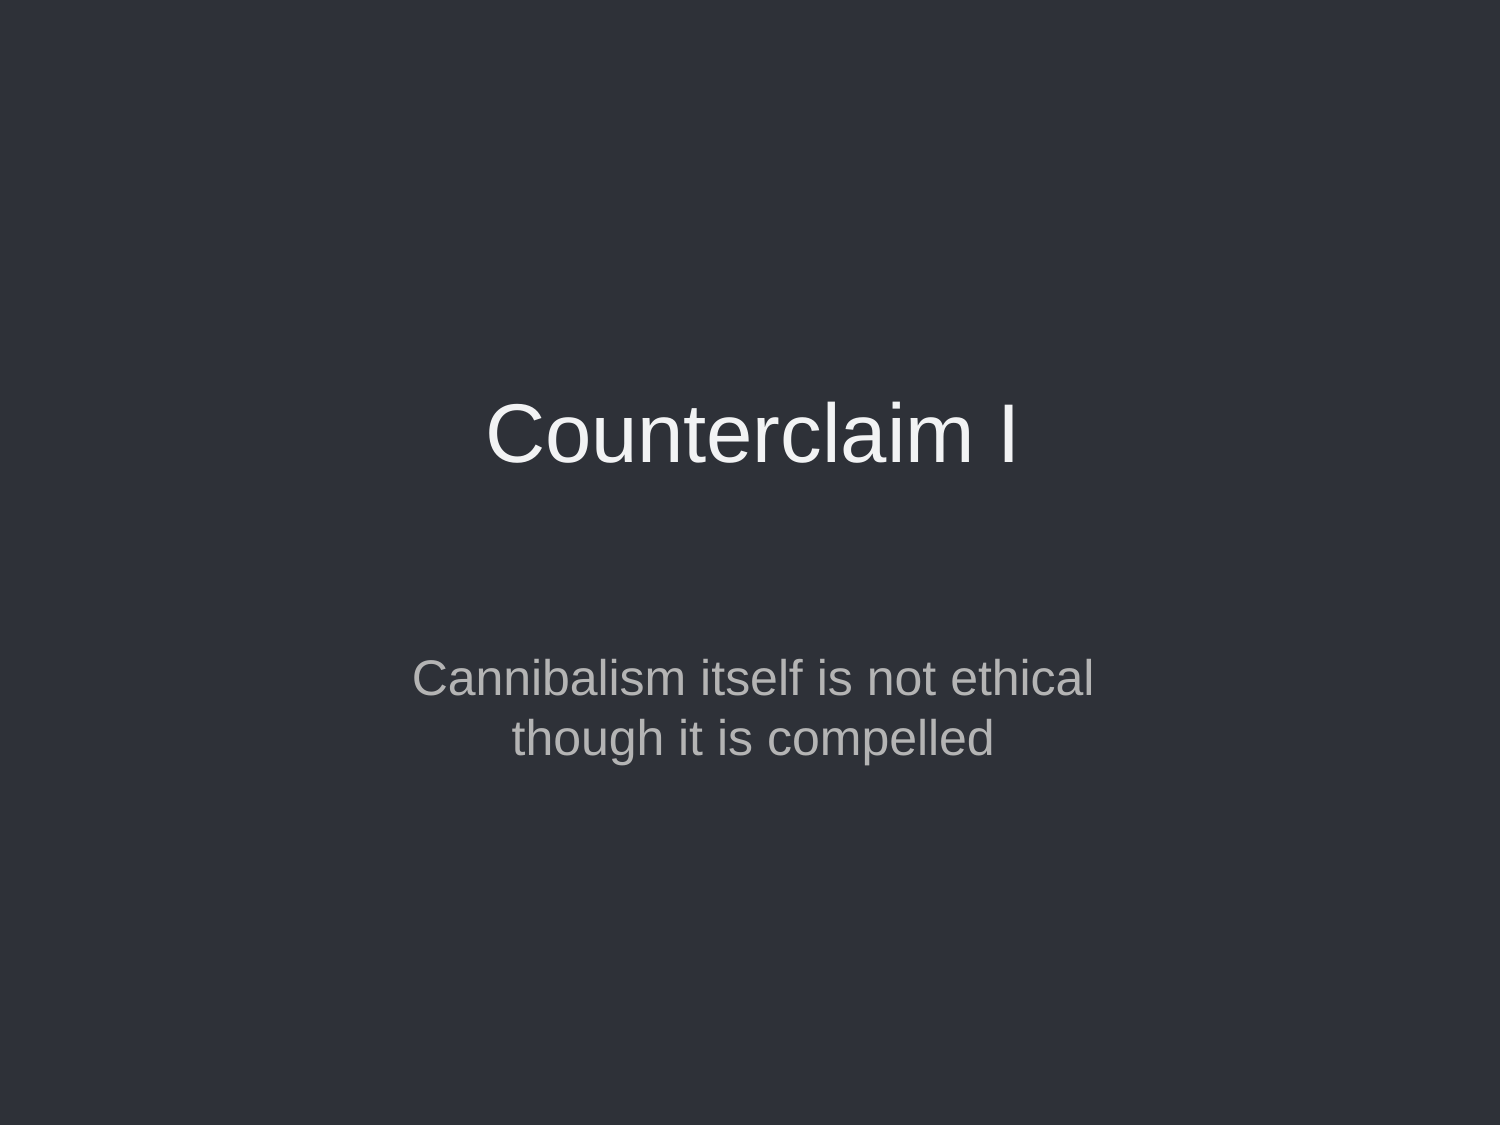

Counterclaim I
Cannibalism itself is not ethical
though it is compelled